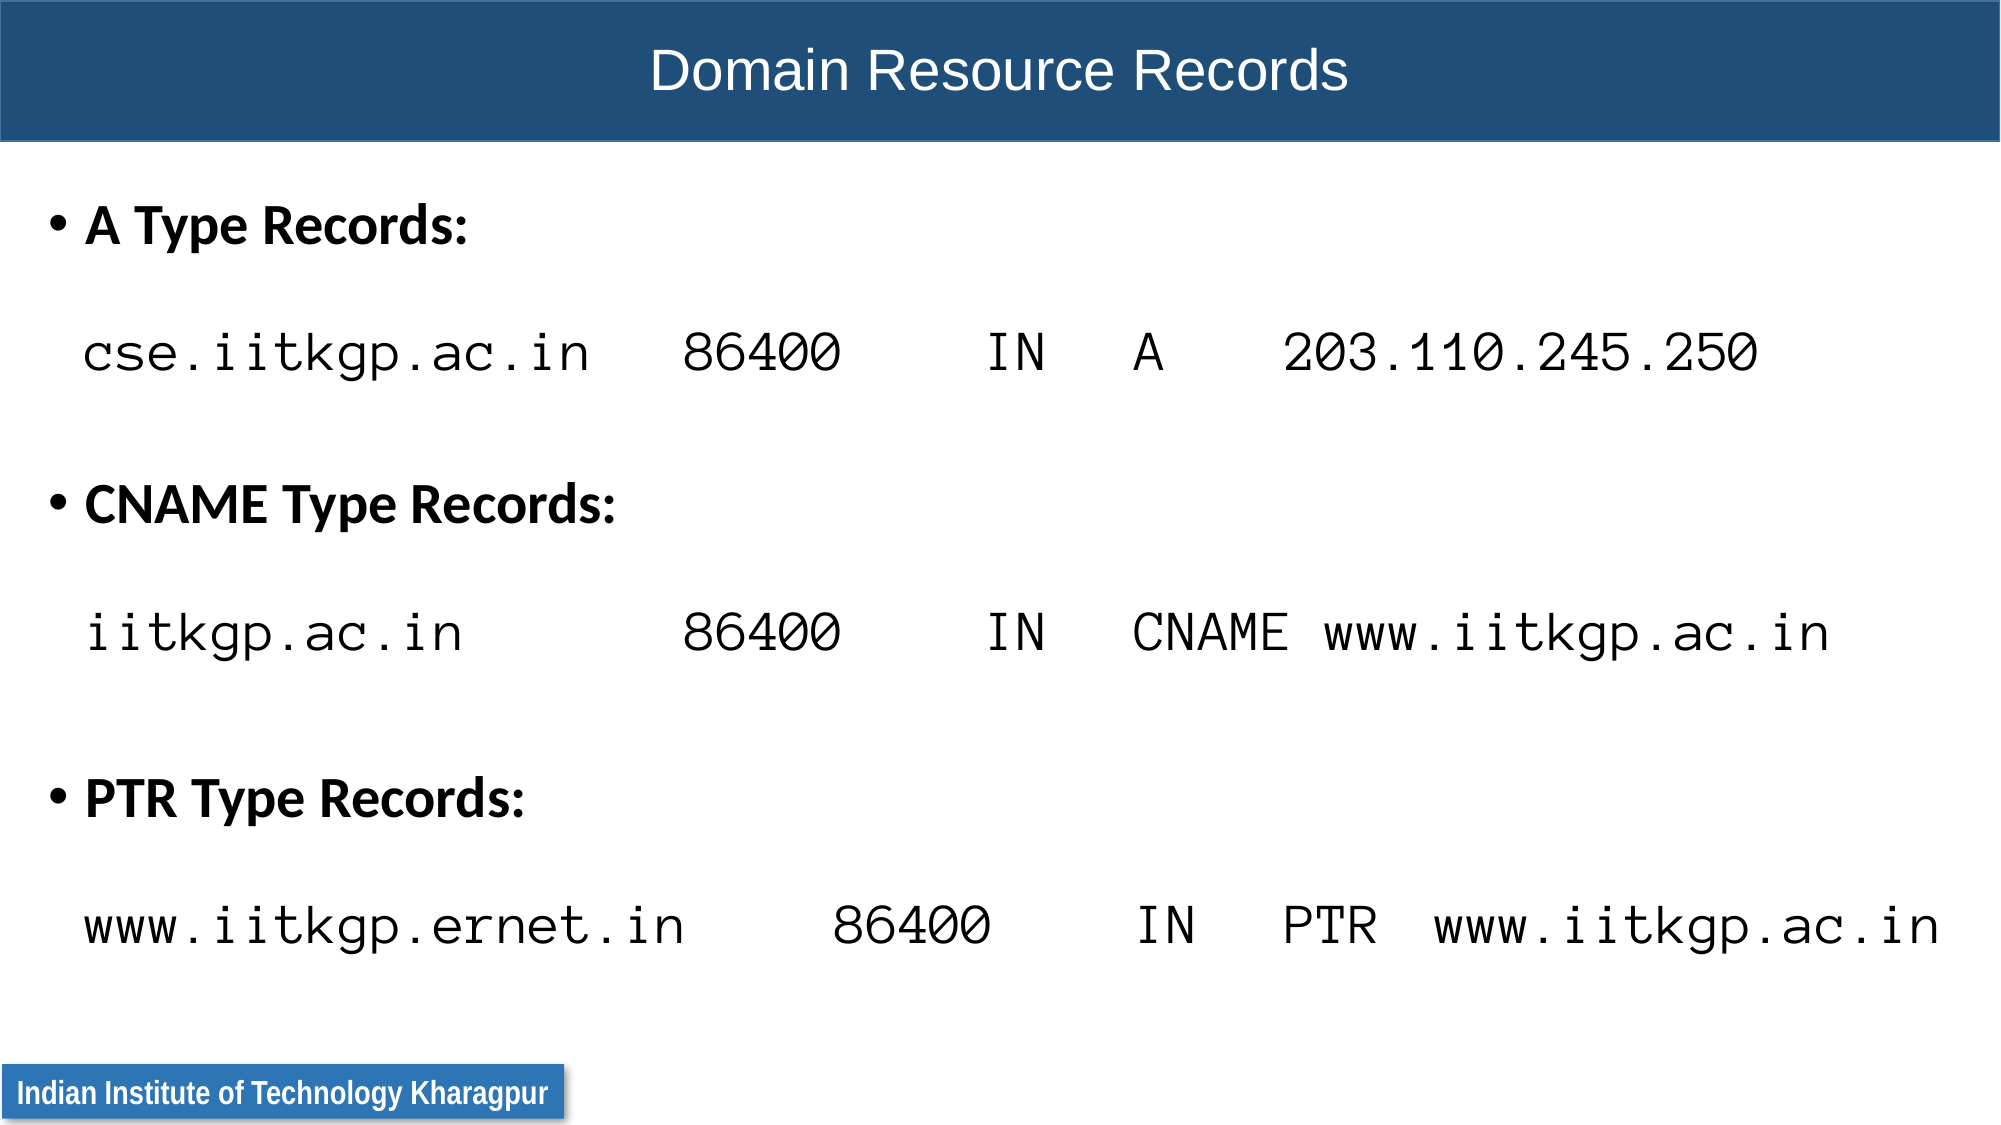

# Domain Resource Records
A Type Records:
cse.iitkgp.ac.in	86400	IN	A	203.110.245.250
CNAME Type Records:
iitkgp.ac.in		86400	IN	CNAME www.iitkgp.ac.in

PTR Type Records:
www.iitkgp.ernet.in	86400	IN	PTR	www.iitkgp.ac.in